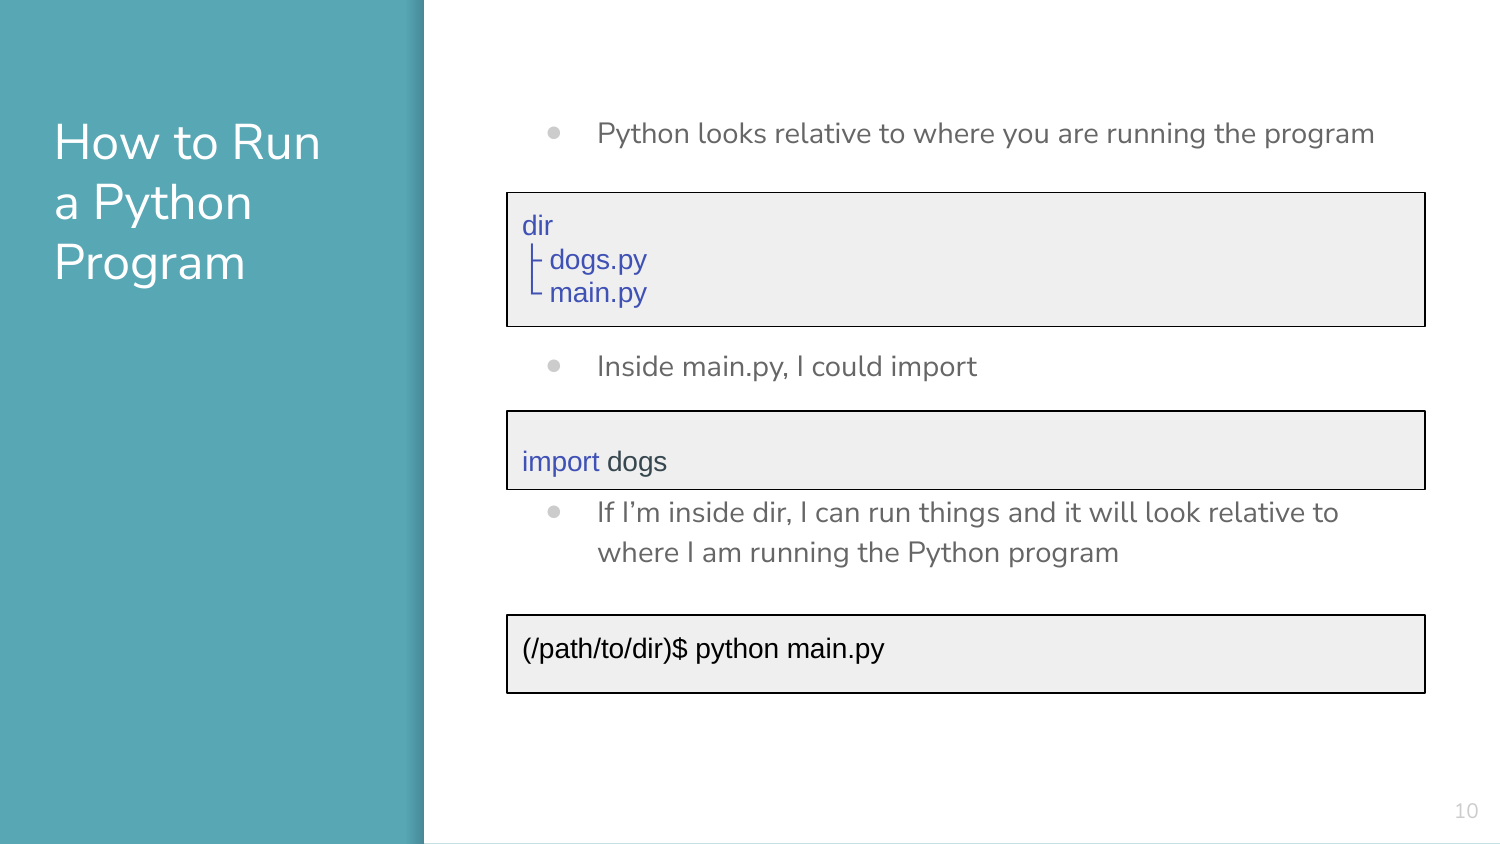

# How to Run a Python Program
Python looks relative to where you are running the program

Inside main.py, I could import

If I’m inside dir, I can run things and it will look relative to where I am running the Python program

dir
├ dogs.py
└ main.py

import dogs

(/path/to/dir)$ python main.py

10